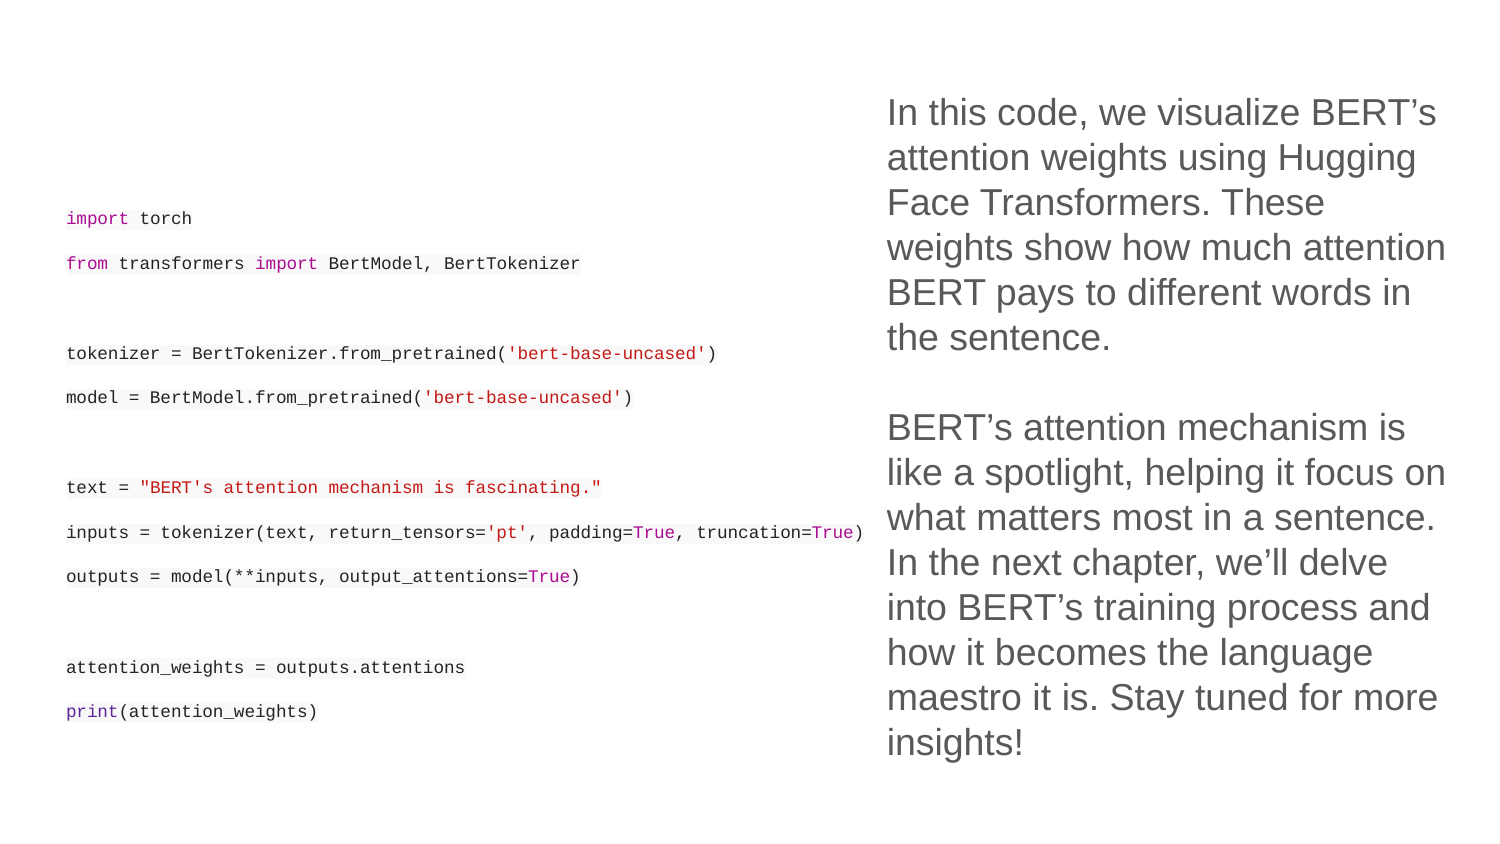

#
In this code, we visualize BERT’s attention weights using Hugging Face Transformers. These weights show how much attention BERT pays to different words in the sentence.

BERT’s attention mechanism is like a spotlight, helping it focus on what matters most in a sentence. In the next chapter, we’ll delve into BERT’s training process and how it becomes the language maestro it is. Stay tuned for more insights!
import torch
from transformers import BertModel, BertTokenizer

tokenizer = BertTokenizer.from_pretrained('bert-base-uncased')
model = BertModel.from_pretrained('bert-base-uncased')

text = "BERT's attention mechanism is fascinating."
inputs = tokenizer(text, return_tensors='pt', padding=True, truncation=True)
outputs = model(**inputs, output_attentions=True)

attention_weights = outputs.attentions
print(attention_weights)